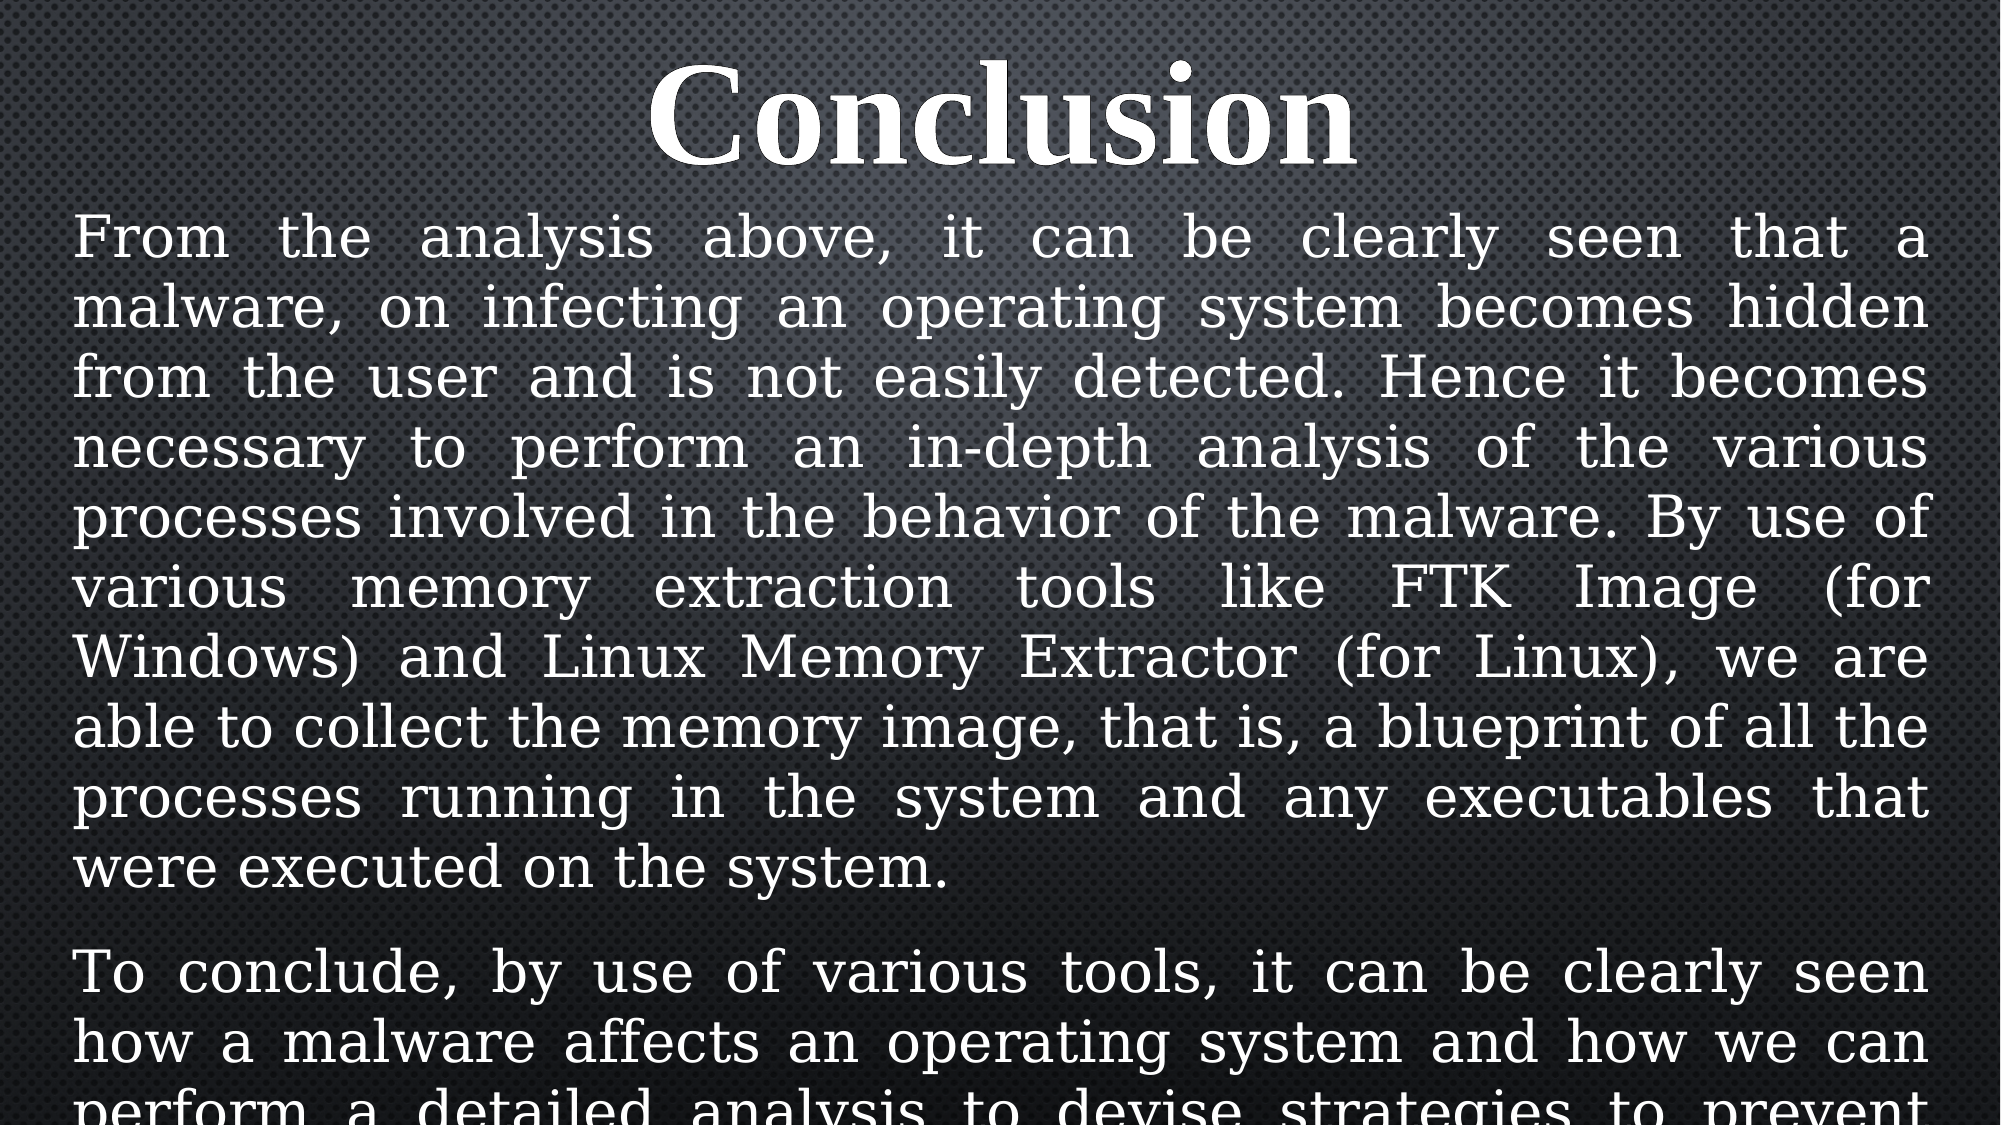

Conclusion
From the analysis above, it can be clearly seen that a malware, on infecting an operating system becomes hidden from the user and is not easily detected. Hence it becomes necessary to perform an in-depth analysis of the various processes involved in the behavior of the malware. By use of various memory extraction tools like FTK Image (for Windows) and Linux Memory Extractor (for Linux), we are able to collect the memory image, that is, a blueprint of all the processes running in the system and any executables that were executed on the system.

To conclude, by use of various tools, it can be clearly seen how a malware affects an operating system and how we can perform a detailed analysis to devise strategies to prevent further damage to our system